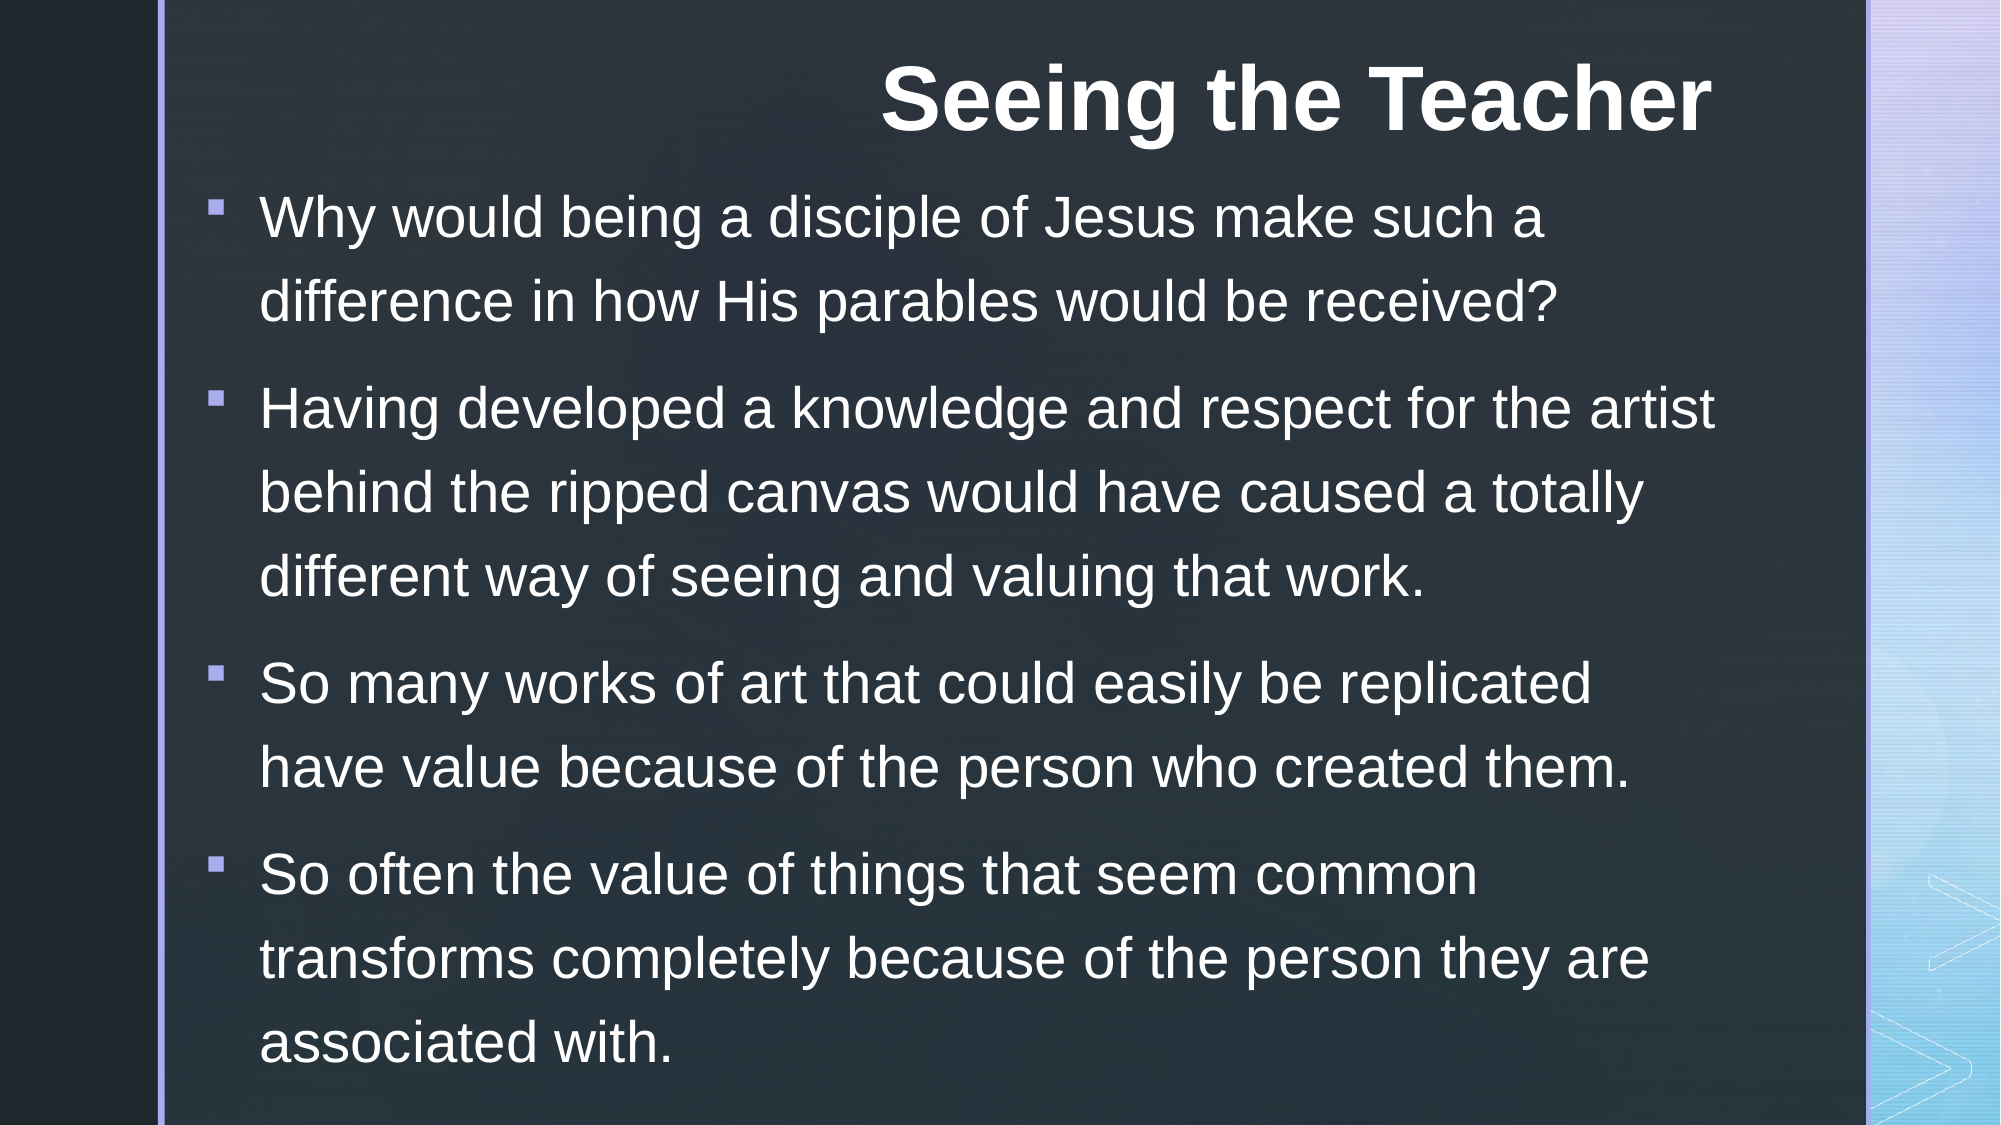

# Seeing the Teacher
Why would being a disciple of Jesus make such a difference in how His parables would be received?
Having developed a knowledge and respect for the artist behind the ripped canvas would have caused a totally different way of seeing and valuing that work.
So many works of art that could easily be replicated have value because of the person who created them.
So often the value of things that seem common transforms completely because of the person they are associated with.